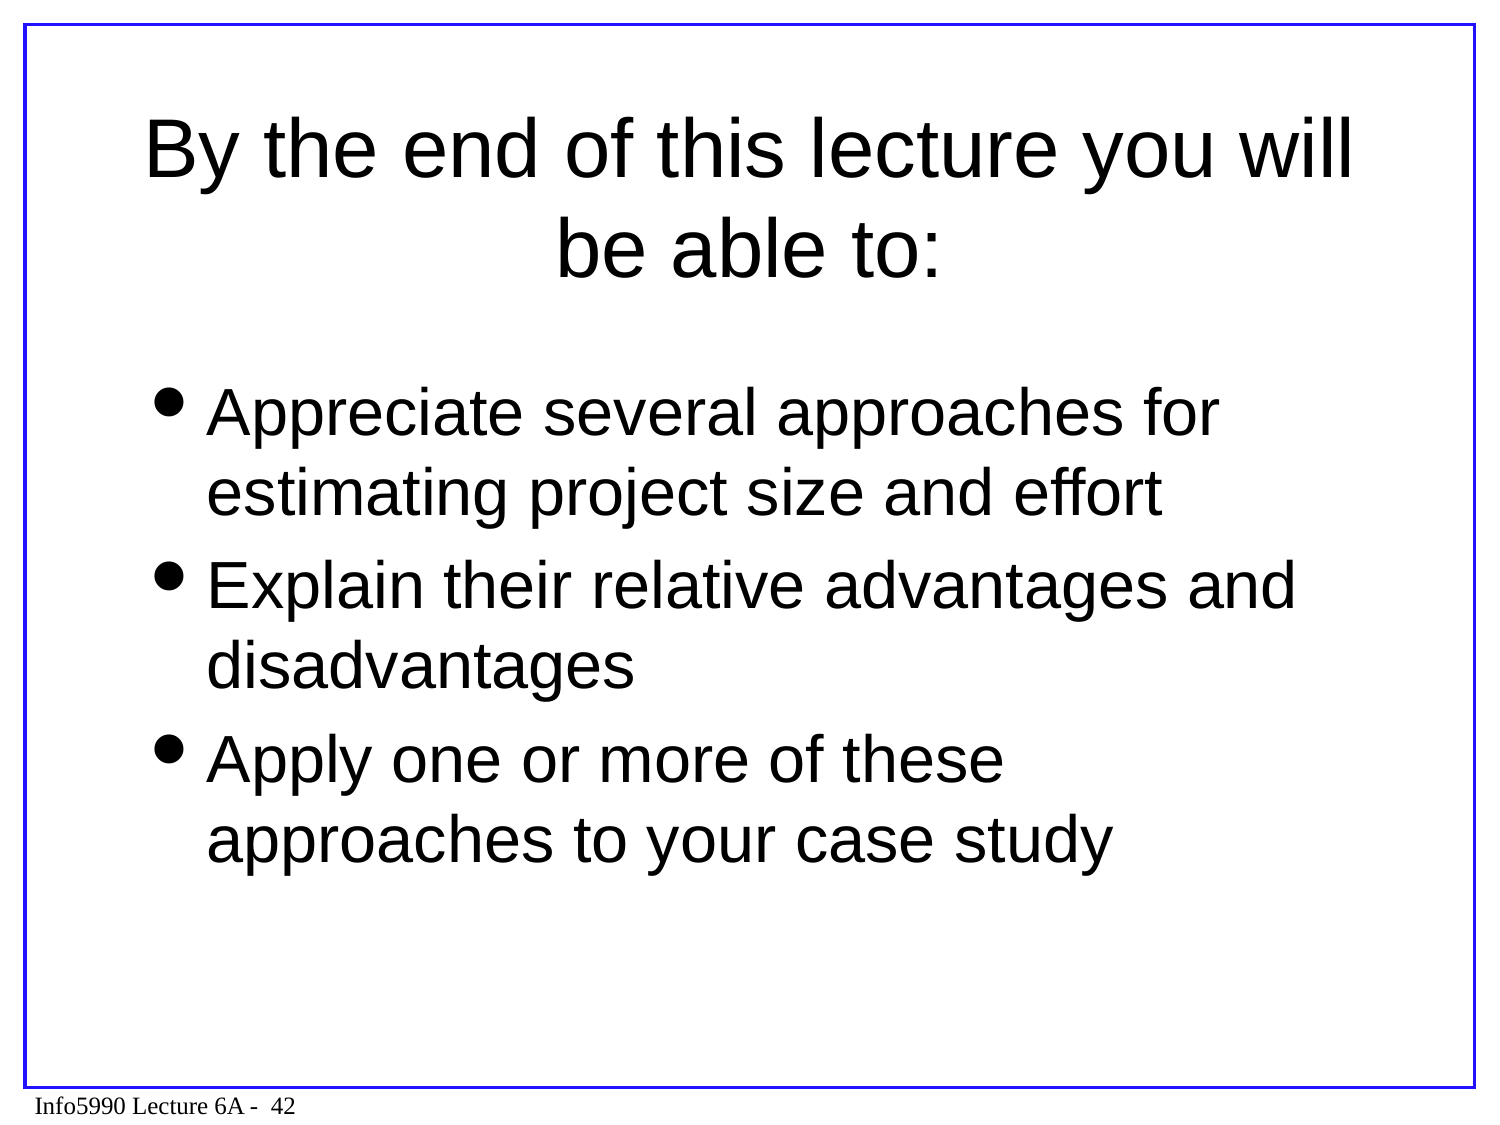

# By the end of this lecture you will be able to:
Appreciate several approaches for estimating project size and effort
Explain their relative advantages and disadvantages
Apply one or more of these approaches to your case study